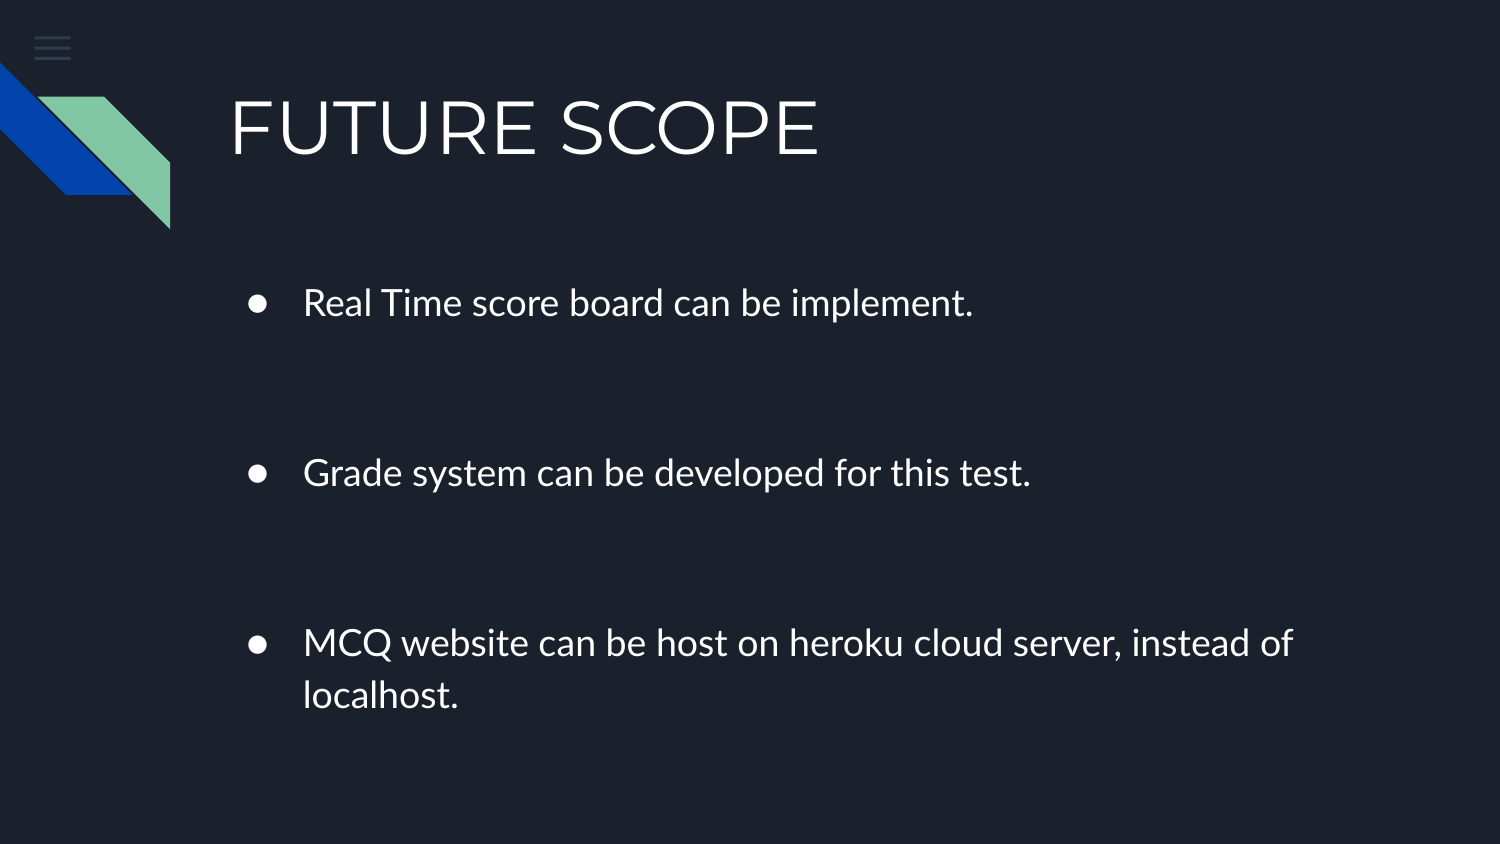

# FUTURE SCOPE
Real Time score board can be implement.

Grade system can be developed for this test.

MCQ website can be host on heroku cloud server, instead of localhost.